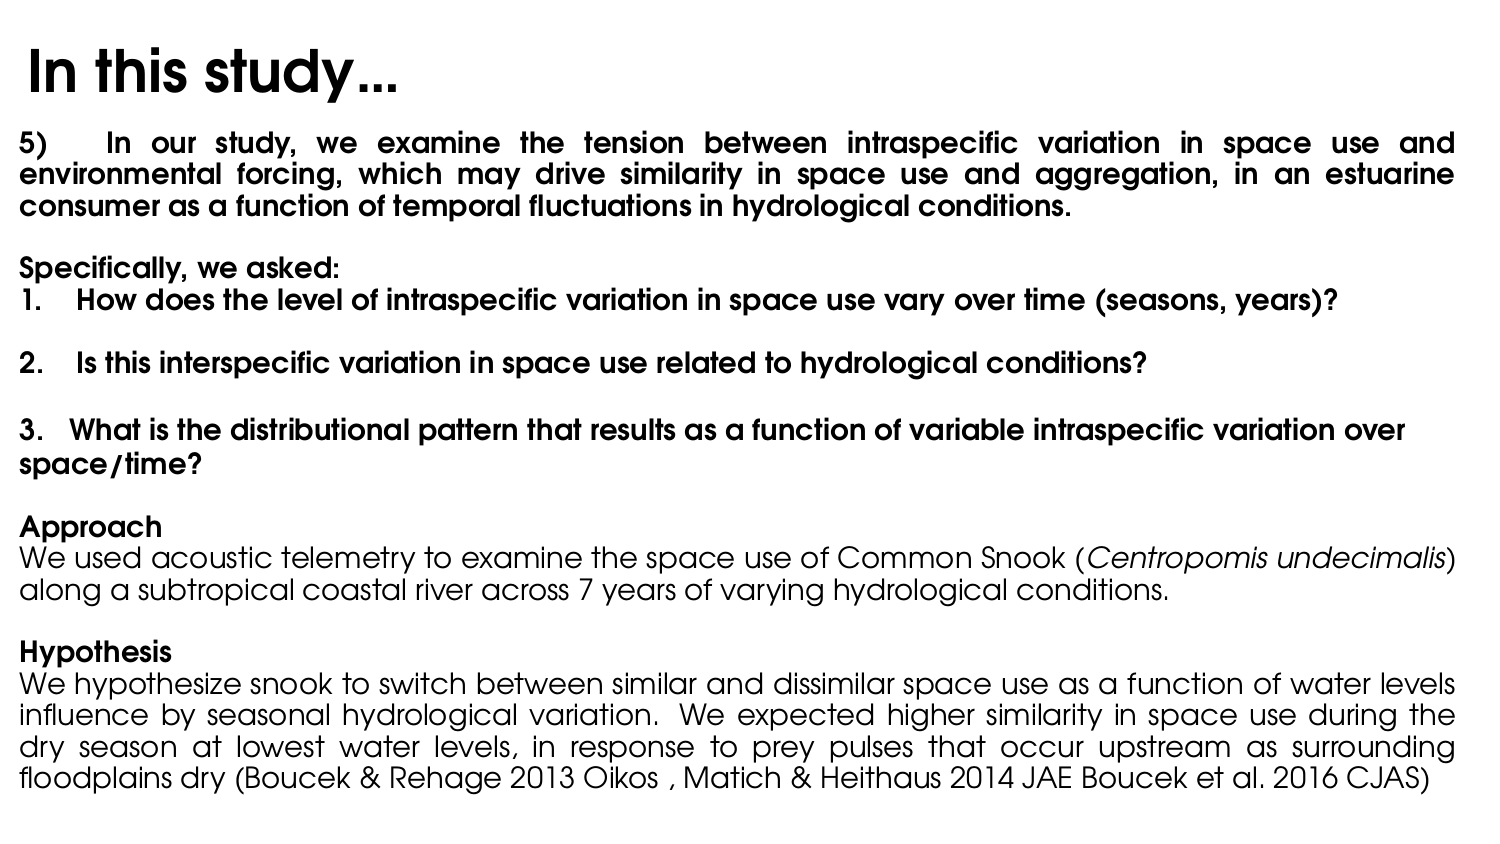

In this study…
5)   In our study, we examine the tension between intraspecific variation in space use and environmental forcing, which may drive similarity in space use and aggregation, in an estuarine consumer as a function of temporal fluctuations in hydrological conditions.

Specifically, we asked:
How does the level of intraspecific variation in space use vary over time (seasons, years)?

Is this interspecific variation in space use related to hydrological conditions?

3.   What is the distributional pattern that results as a function of variable intraspecific variation over space/time?

Approach
We used acoustic telemetry to examine the space use of Common Snook (Centropomis undecimalis) along a subtropical coastal river across 7 years of varying hydrological conditions.

Hypothesis
We hypothesize snook to switch between similar and dissimilar space use as a function of water levels influence by seasonal hydrological variation.  We expected higher similarity in space use during the dry season at lowest water levels, in response to prey pulses that occur upstream as surrounding floodplains dry (Boucek & Rehage 2013 Oikos , Matich & Heithaus 2014 JAE Boucek et al. 2016 CJAS)